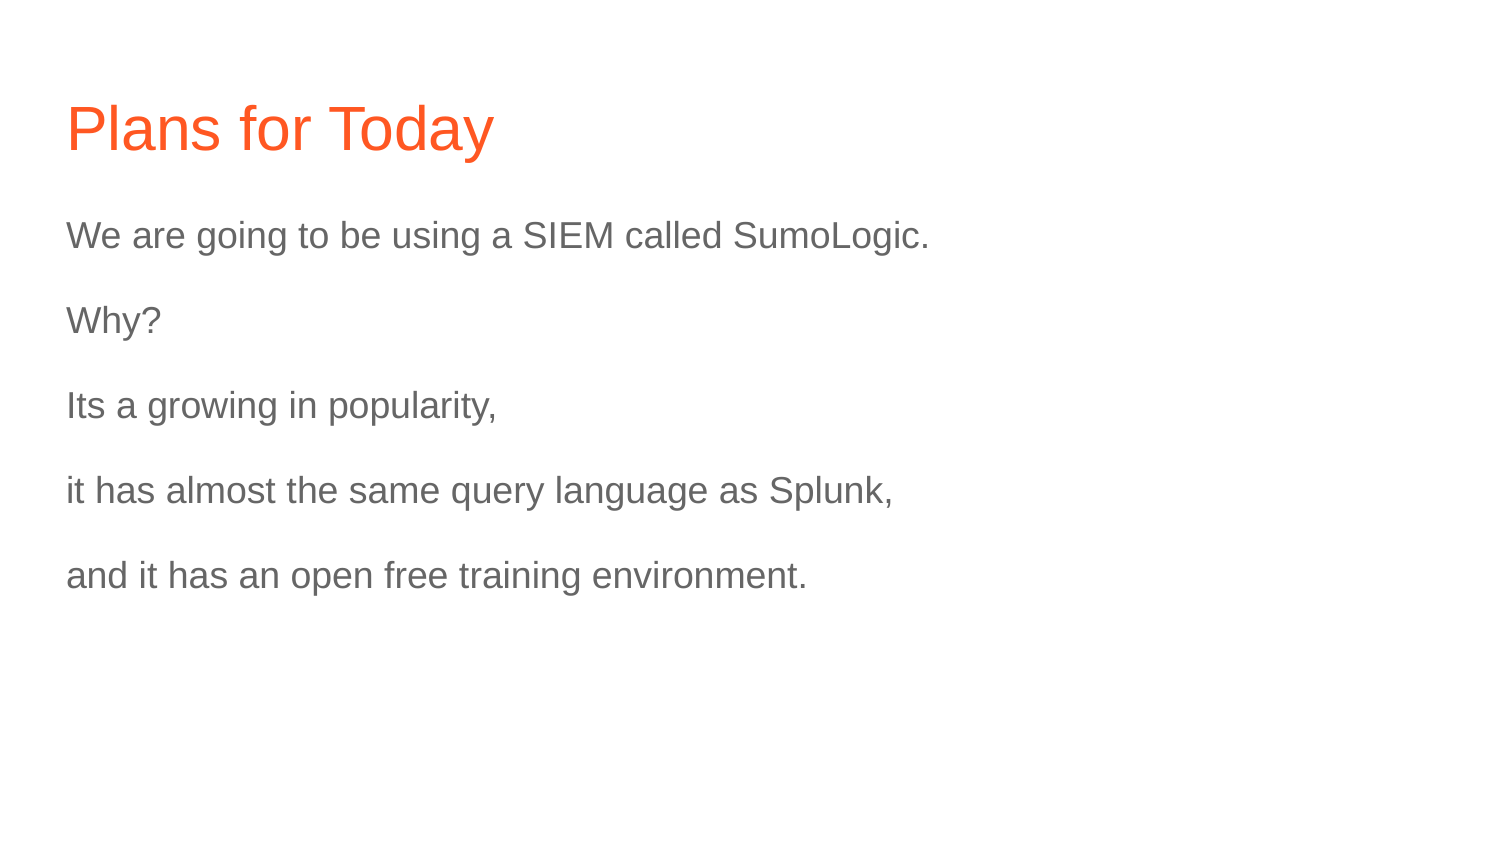

# Plans for Today
We are going to be using a SIEM called SumoLogic.
Why?
Its a growing in popularity,
it has almost the same query language as Splunk,
and it has an open free training environment.